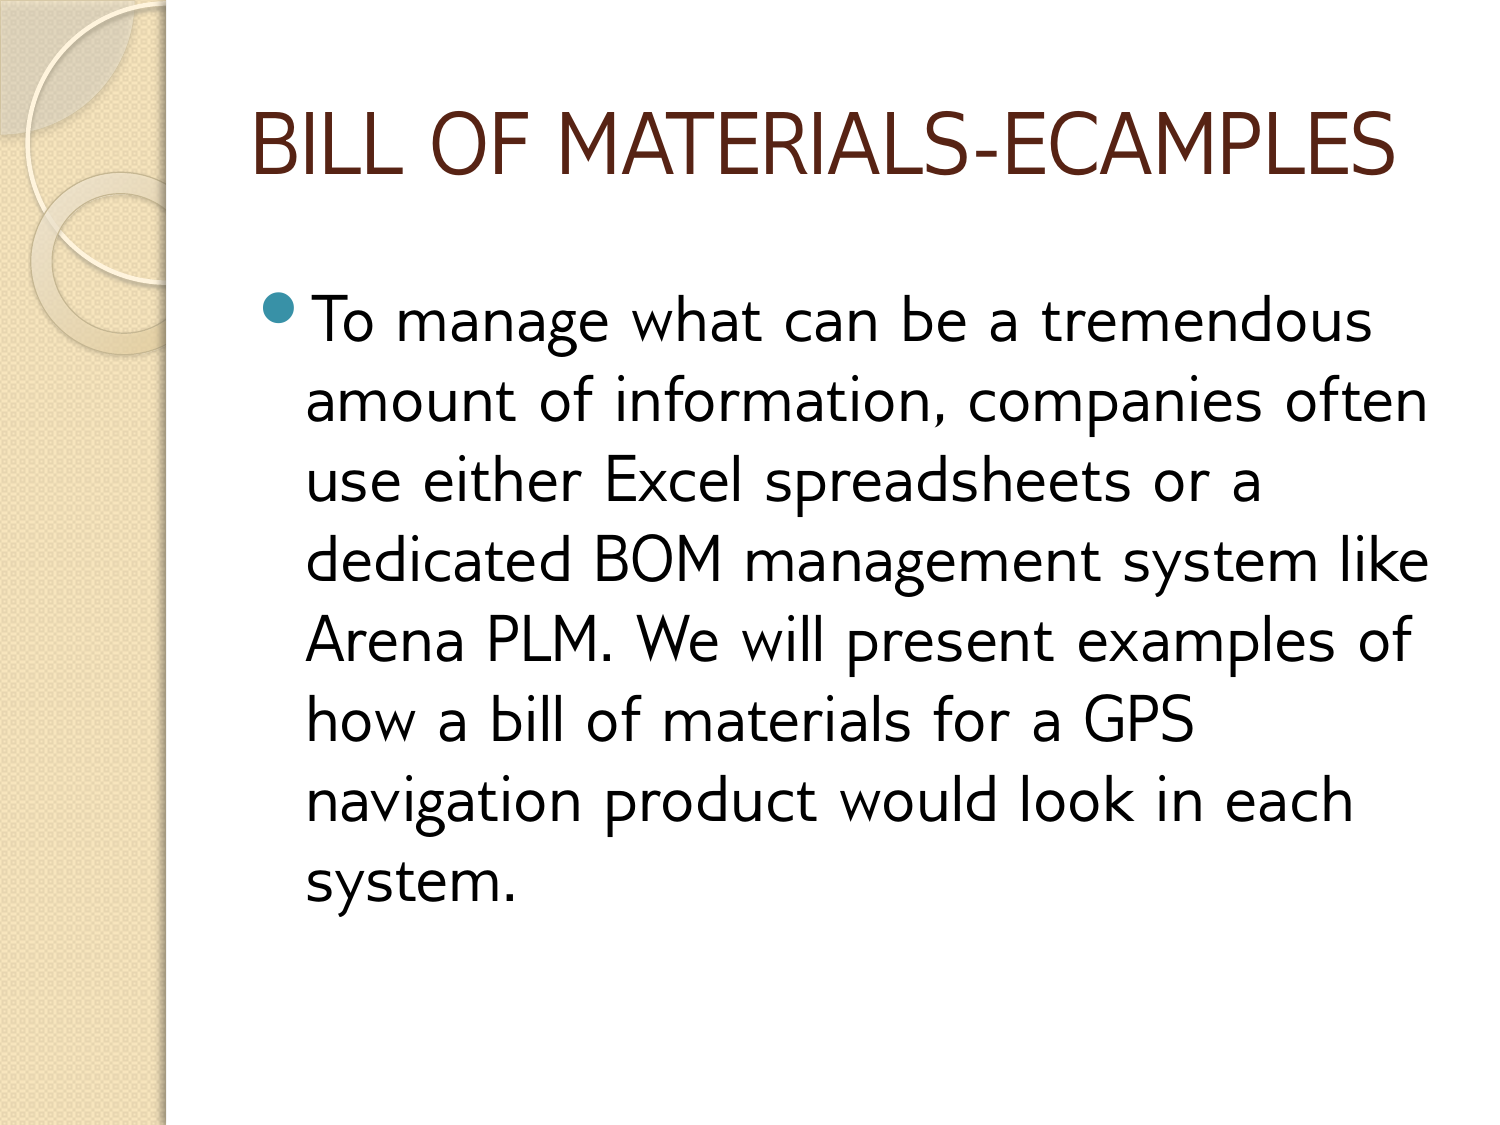

# BILL OF MATERIALS-ECAMPLES
To manage what can be a tremendous amount of information, companies often use either Excel spreadsheets or a dedicated BOM management system like Arena PLM. We will present examples of how a bill of materials for a GPS navigation product would look in each system.